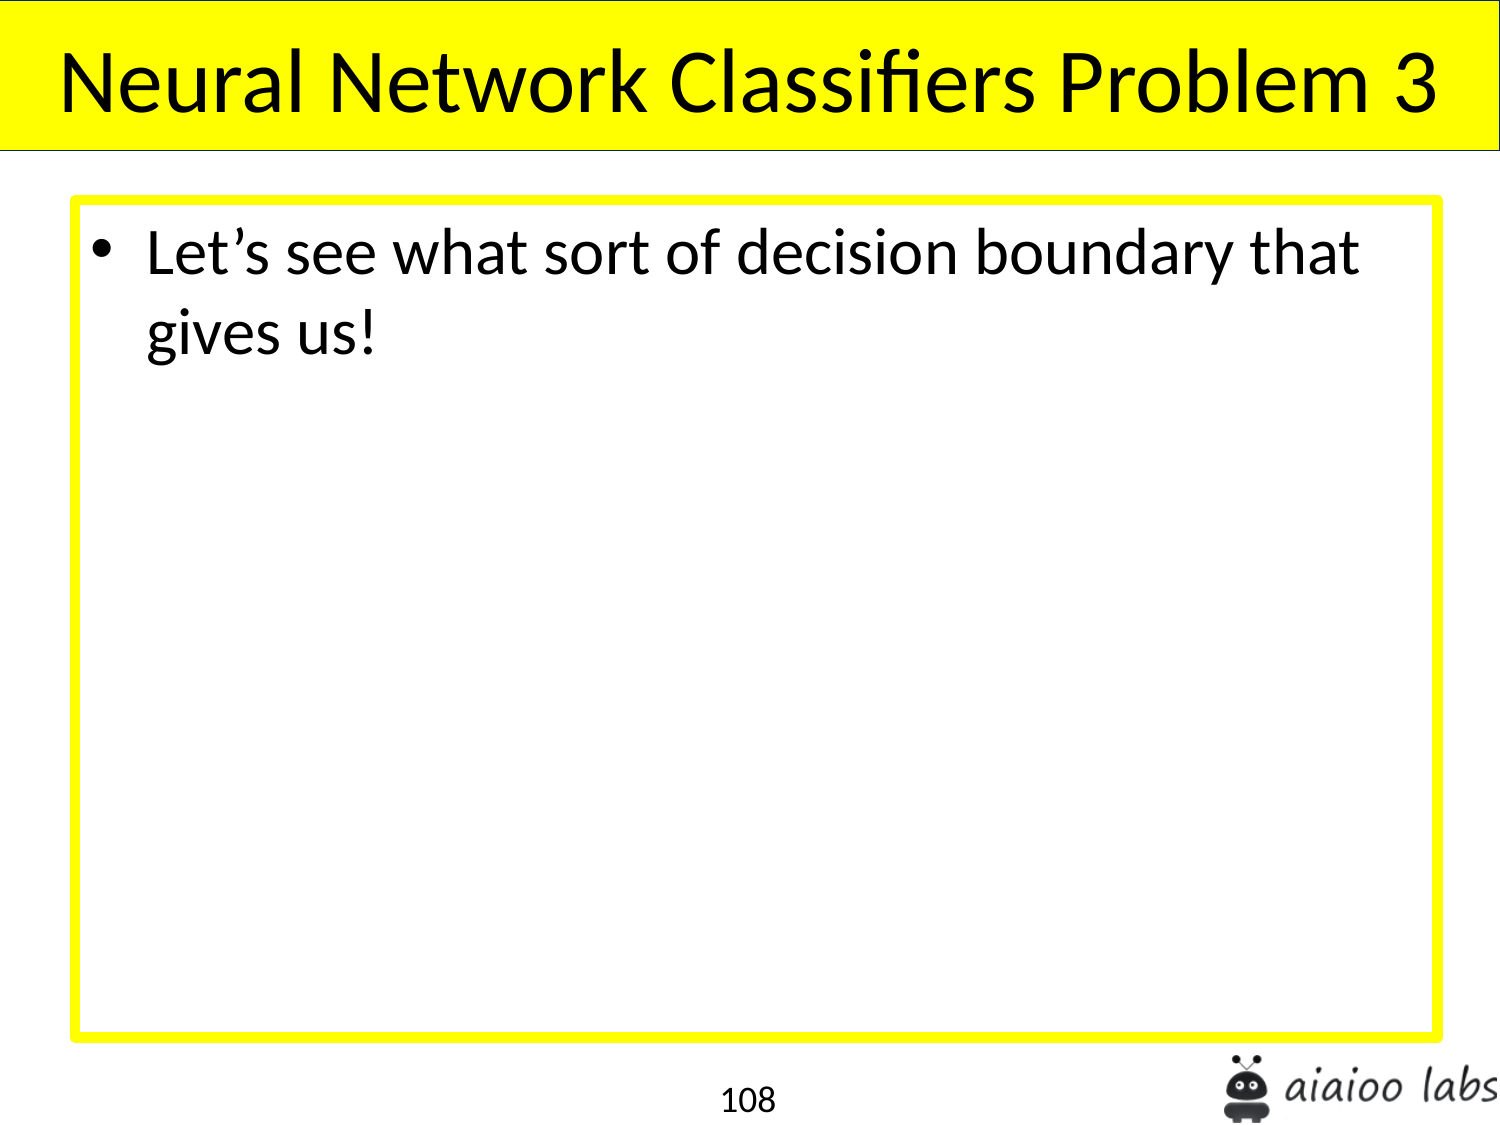

Neural Network Classifiers Problem 3
Let’s see what sort of decision boundary that gives us!